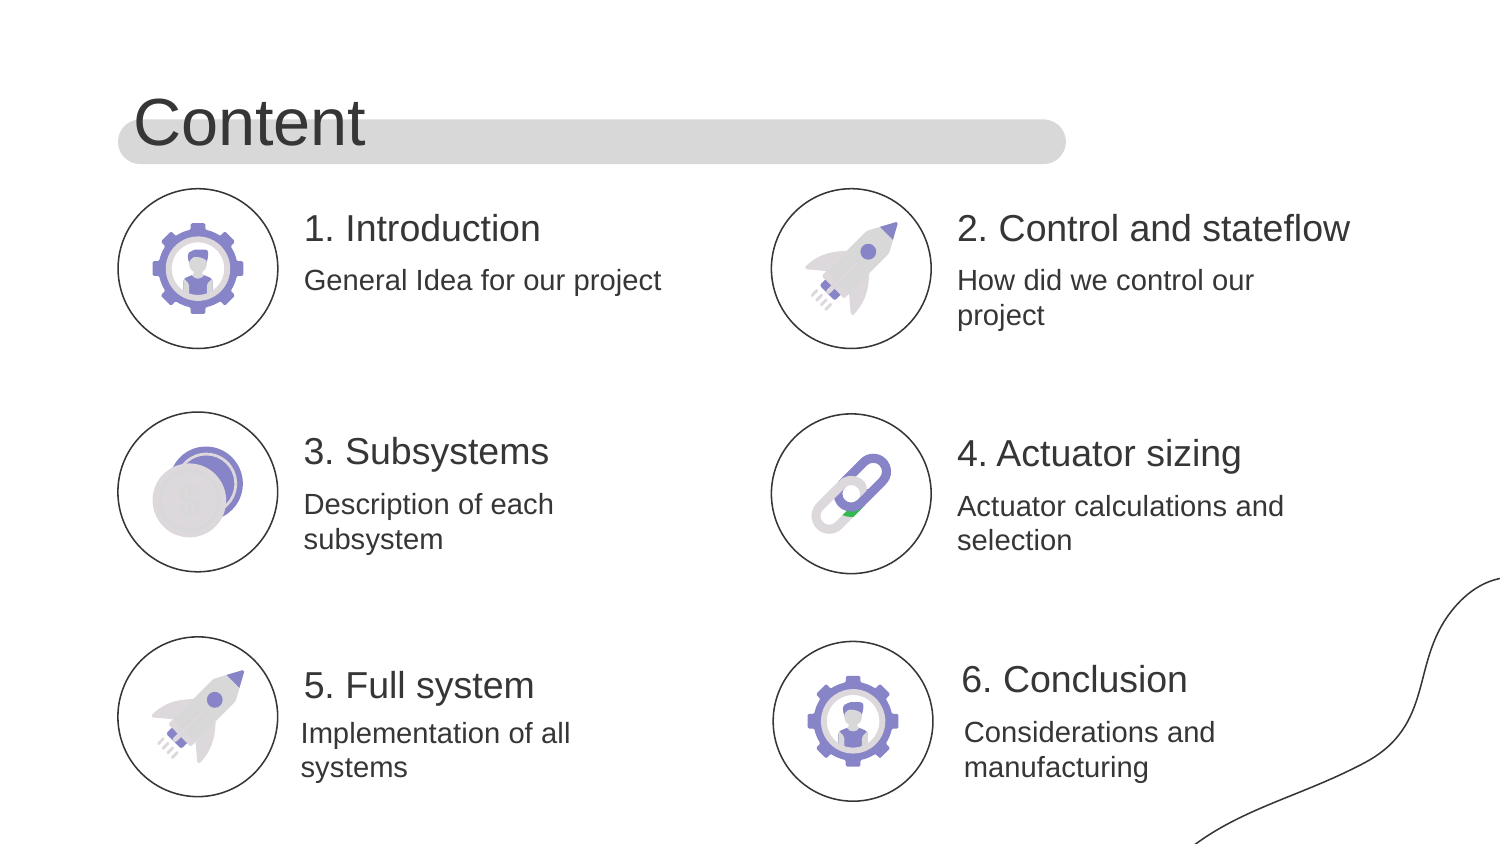

# Content

1. Introduction
2. Control and stateflow
General Idea for our project
How did we control our project

3. Subsystems

4. Actuator sizing
Description of each subsystem

Actuator calculations and selection

6. Conclusion

5. Full system
Considerations and manufacturing
Implementation of all systems